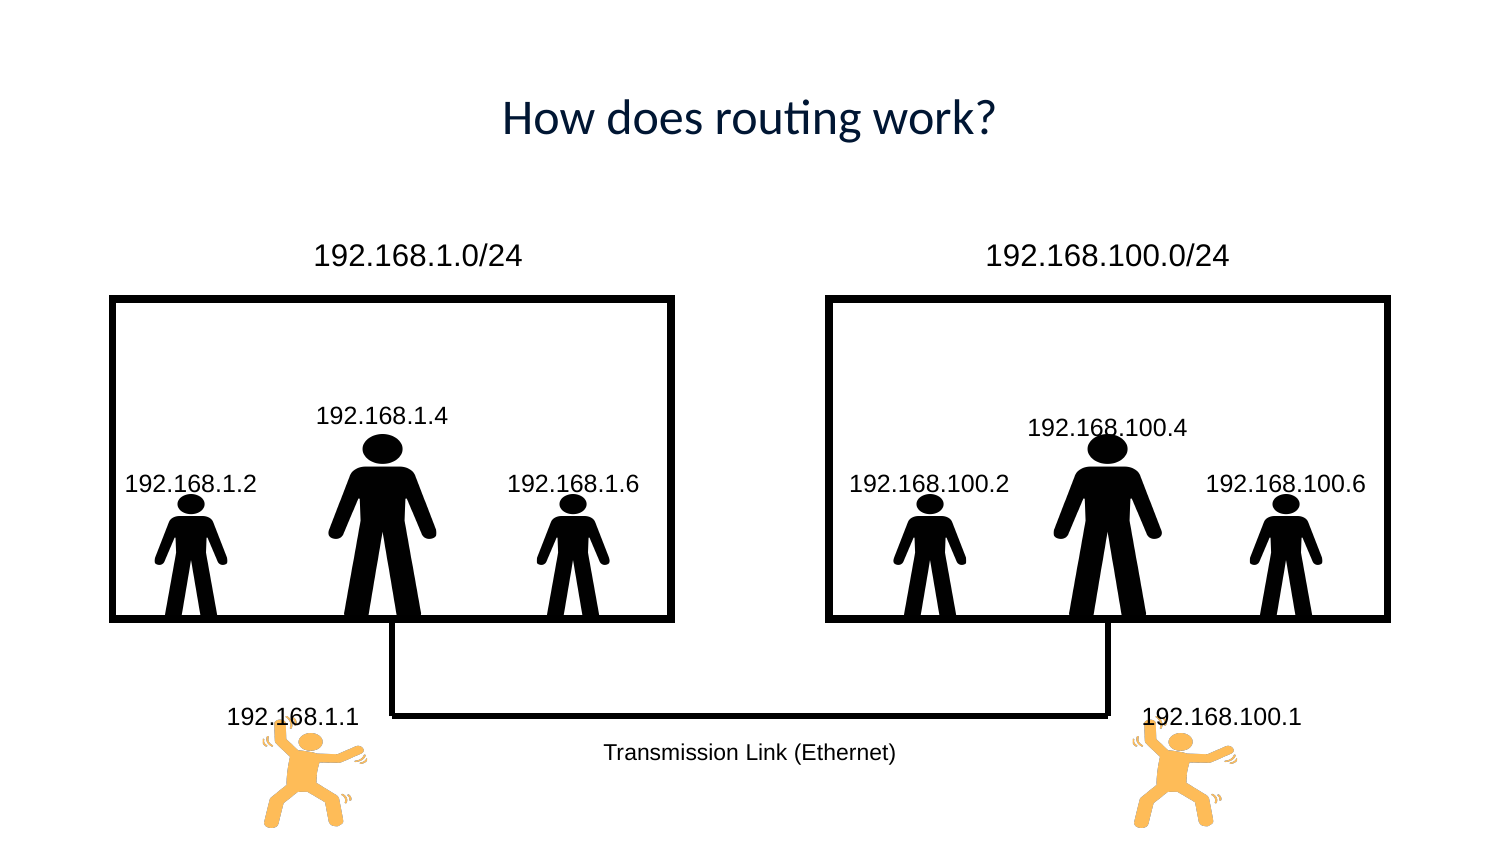

How does routing work?
192.168.1.0/24
192.168.100.0/24

192.168.1.4
192.168.100.4

192.168.1.2
192.168.1.6
192.168.100.2
192.168.100.6

192.168.1.1
192.168.100.1

Transmission Link (Ethernet)